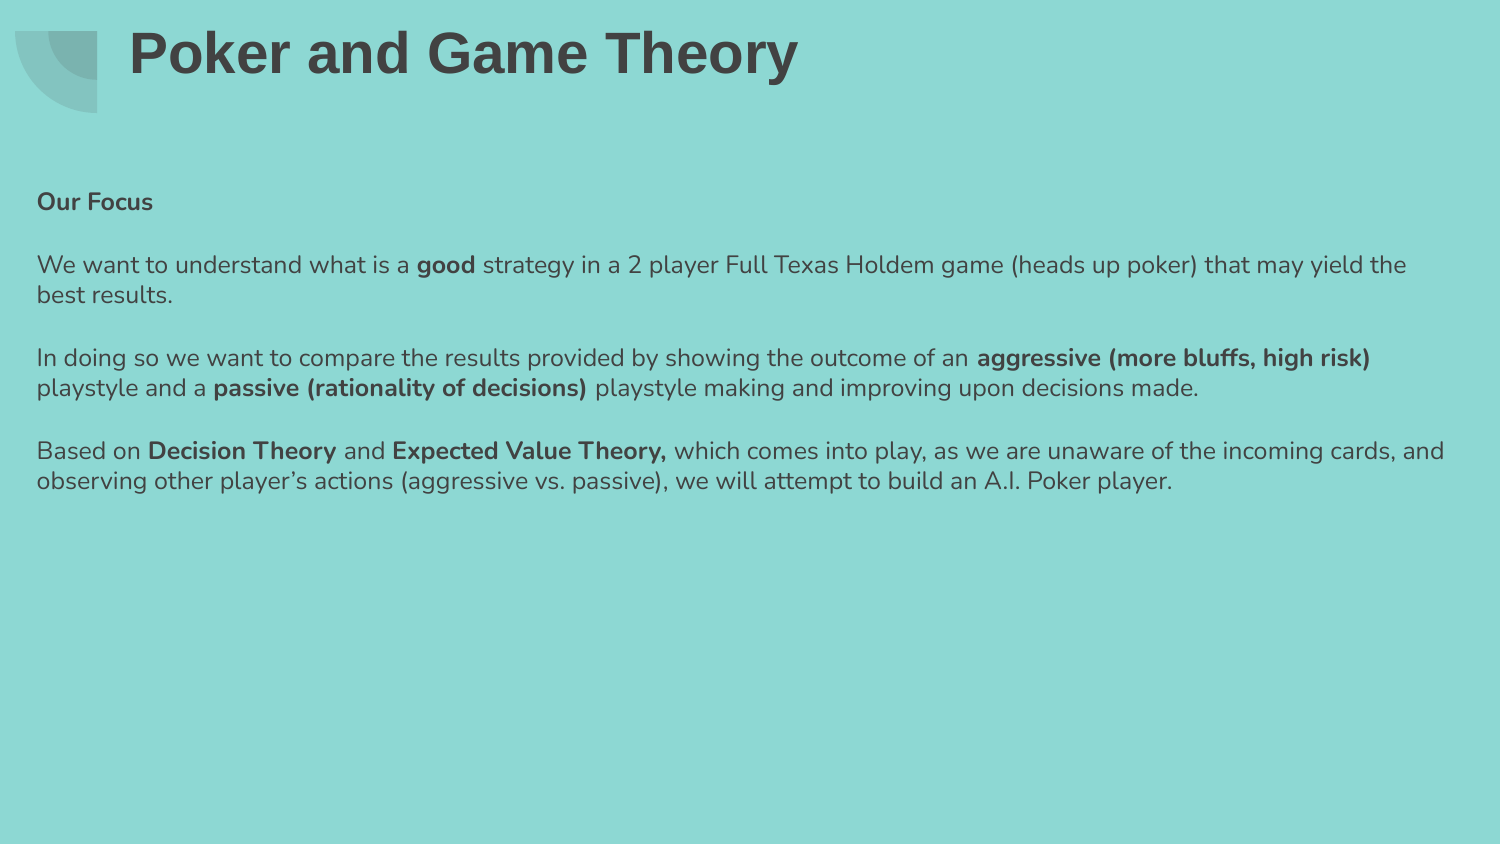

# Poker and Game Theory

Our Focus
We want to understand what is a good strategy in a 2 player Full Texas Holdem game (heads up poker) that may yield the best results.
In doing so we want to compare the results provided by showing the outcome of an aggressive (more bluffs, high risk) playstyle and a passive (rationality of decisions) playstyle making and improving upon decisions made.
Based on Decision Theory and Expected Value Theory, which comes into play, as we are unaware of the incoming cards, and observing other player’s actions (aggressive vs. passive), we will attempt to build an A.I. Poker player.